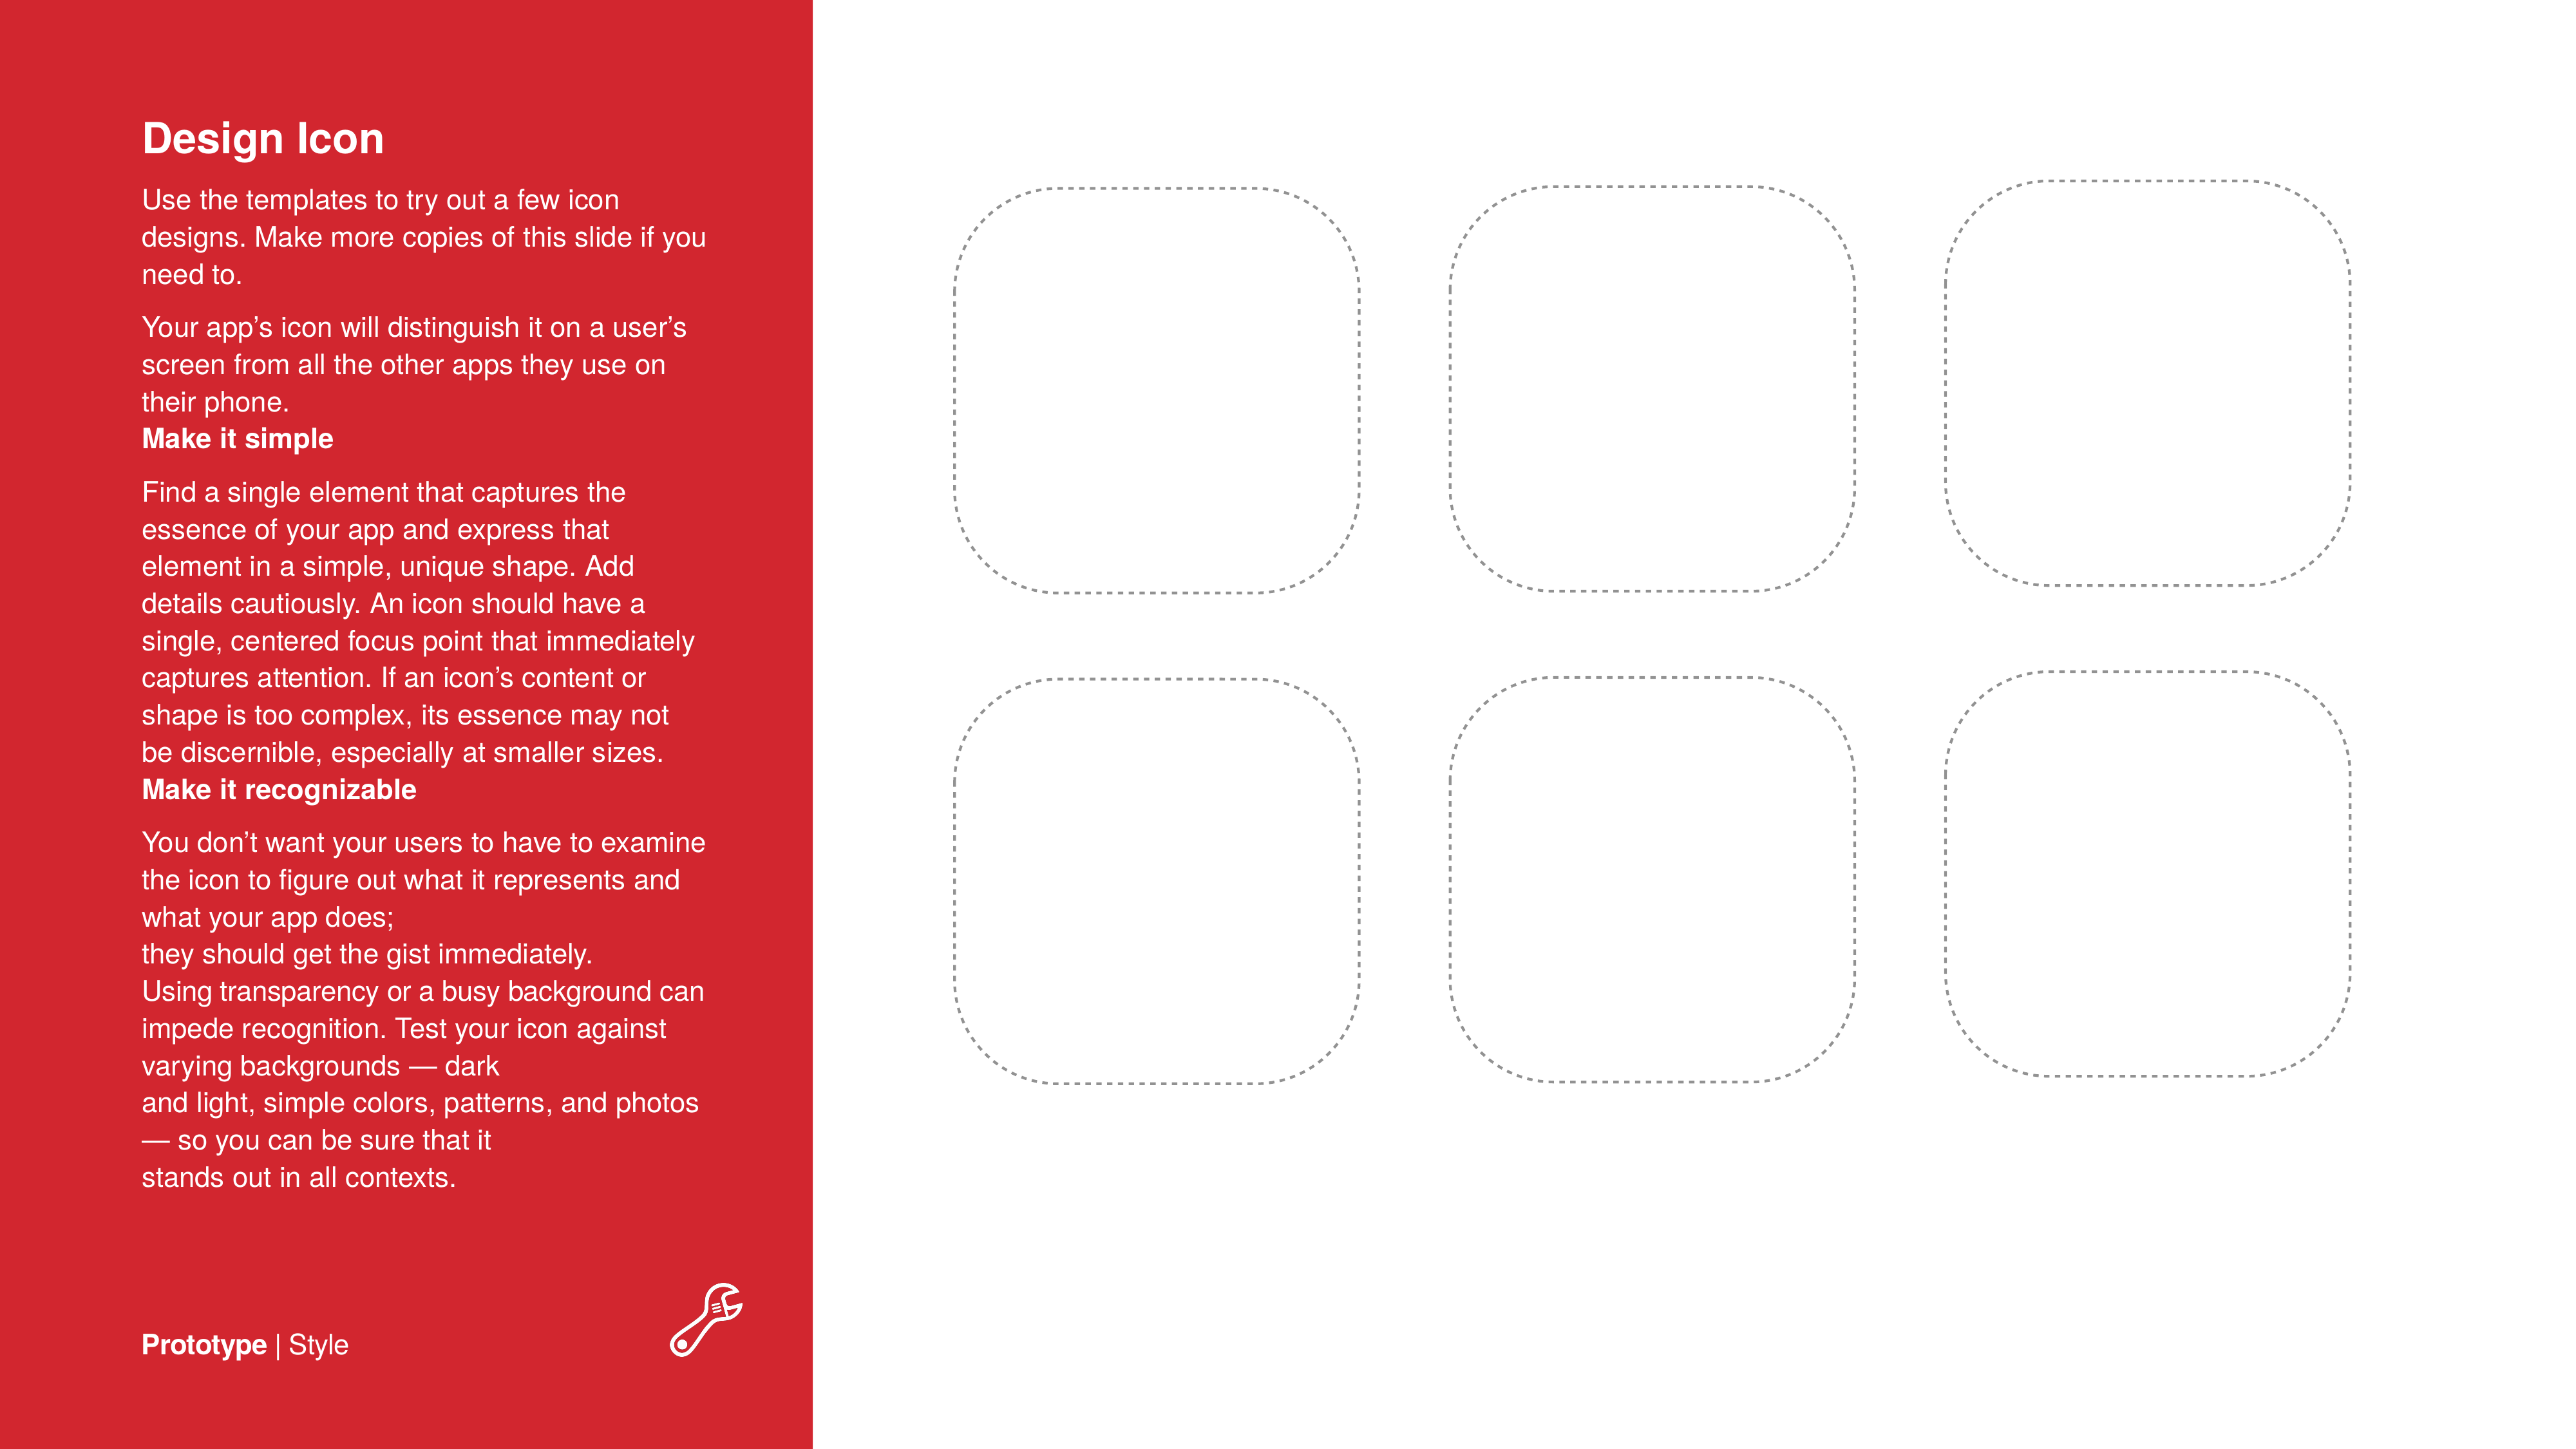

Design Icon
Use the templates to try out a few icon designs. Make more copies of this slide if you need to.
Your app’s icon will distinguish it on a user’s screen from all the other apps they use on their phone.
Make it simple
Find a single element that captures the essence of your app and express that element in a simple, unique shape. Add details cautiously. An icon should have a single, centered focus point that immediately captures attention. If an icon’s content or shape is too complex, its essence may not be discernible, especially at smaller sizes.
Make it recognizable
You don’t want your users to have to examine the icon to figure out what it represents and what your app does;
they should get the gist immediately.
Using transparency or a busy background can impede recognition. Test your icon against varying backgrounds — dark
and light, simple colors, patterns, and photos — so you can be sure that it
stands out in all contexts.

Prototype | Style
95